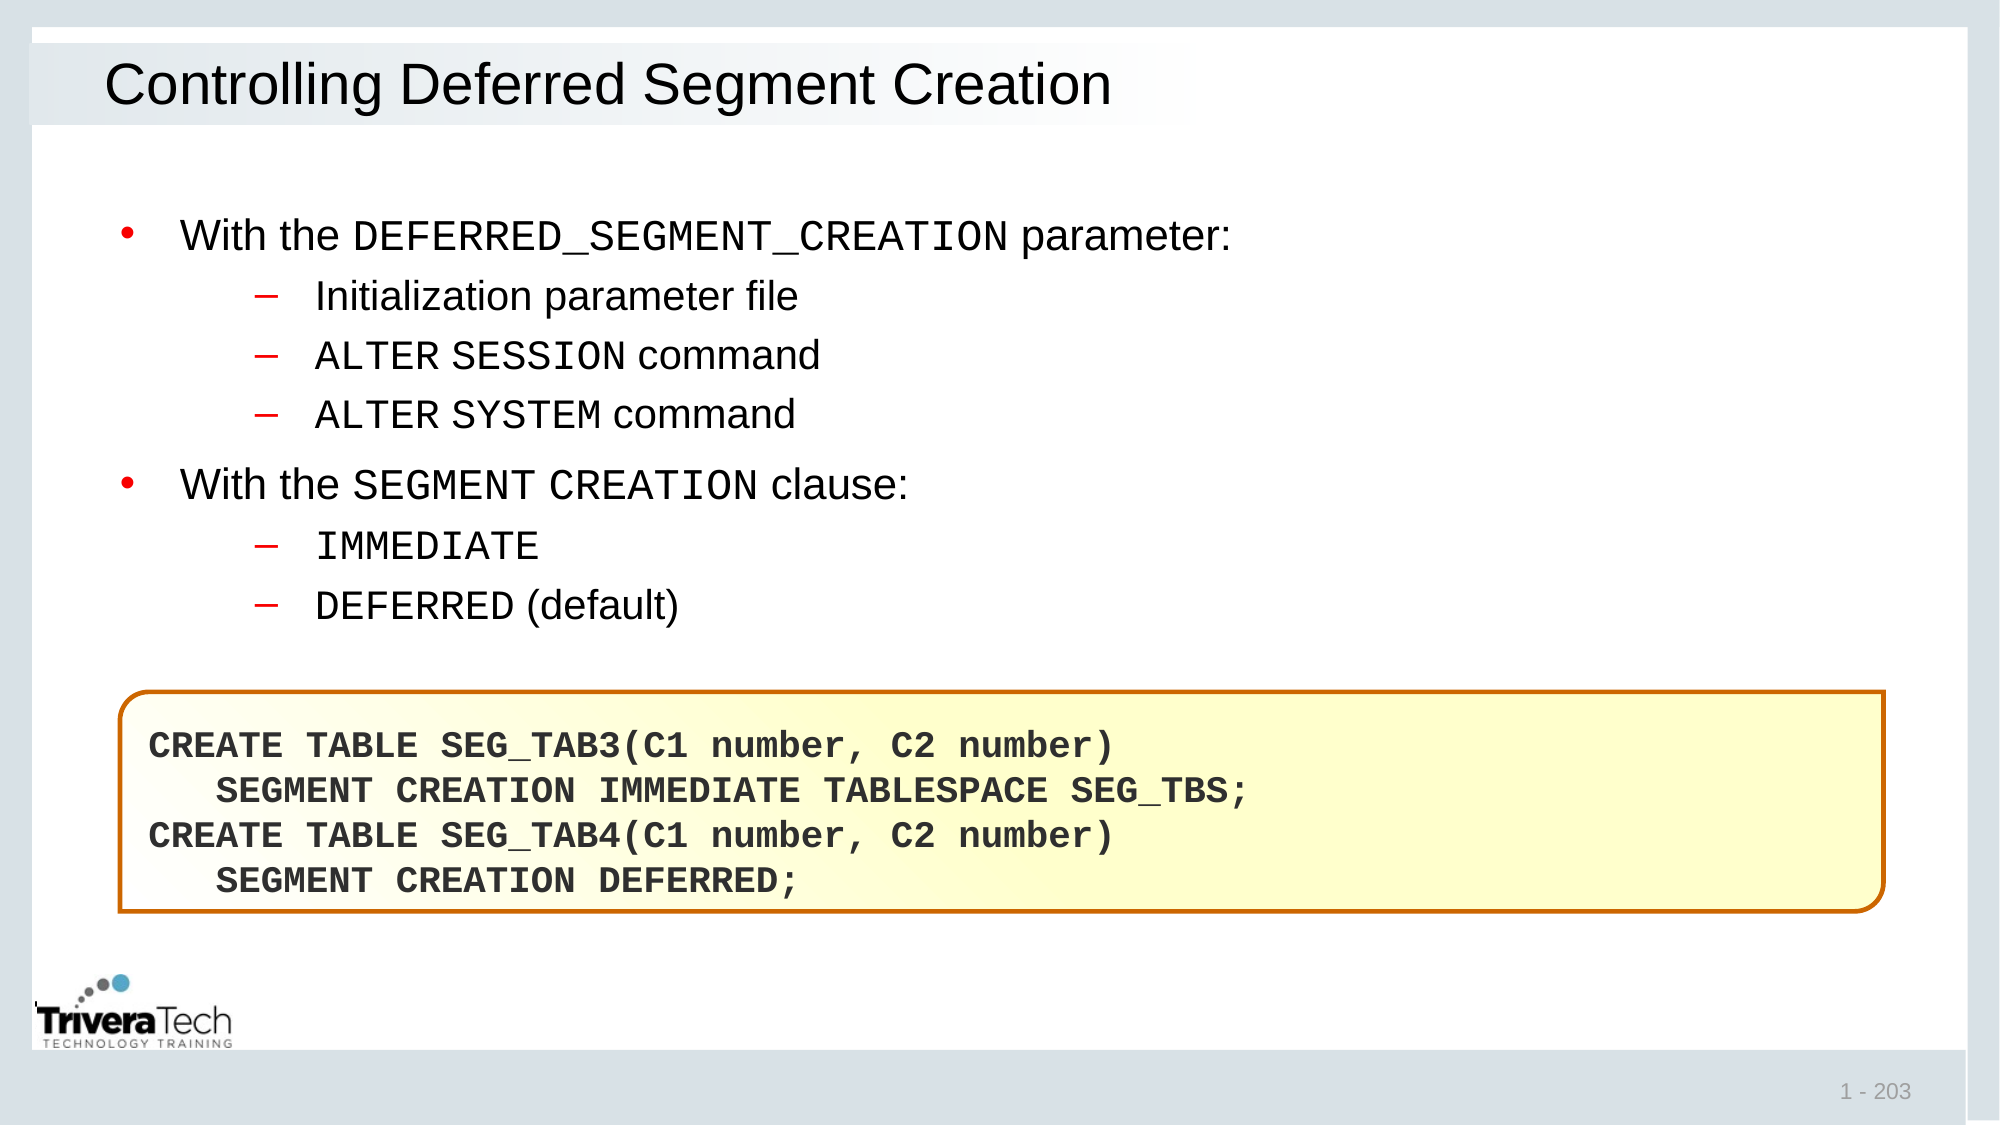

# Controlling Deferred Segment Creation
With the DEFERRED_SEGMENT_CREATION parameter:
Initialization parameter file
ALTER SESSION command
ALTER SYSTEM command
With the SEGMENT CREATION clause:
IMMEDIATE
DEFERRED (default)
CREATE TABLE SEG_TAB3(C1 number, C2 number)
   SEGMENT CREATION IMMEDIATE TABLESPACE SEG_TBS;
CREATE TABLE SEG_TAB4(C1 number, C2 number)
   SEGMENT CREATION DEFERRED;